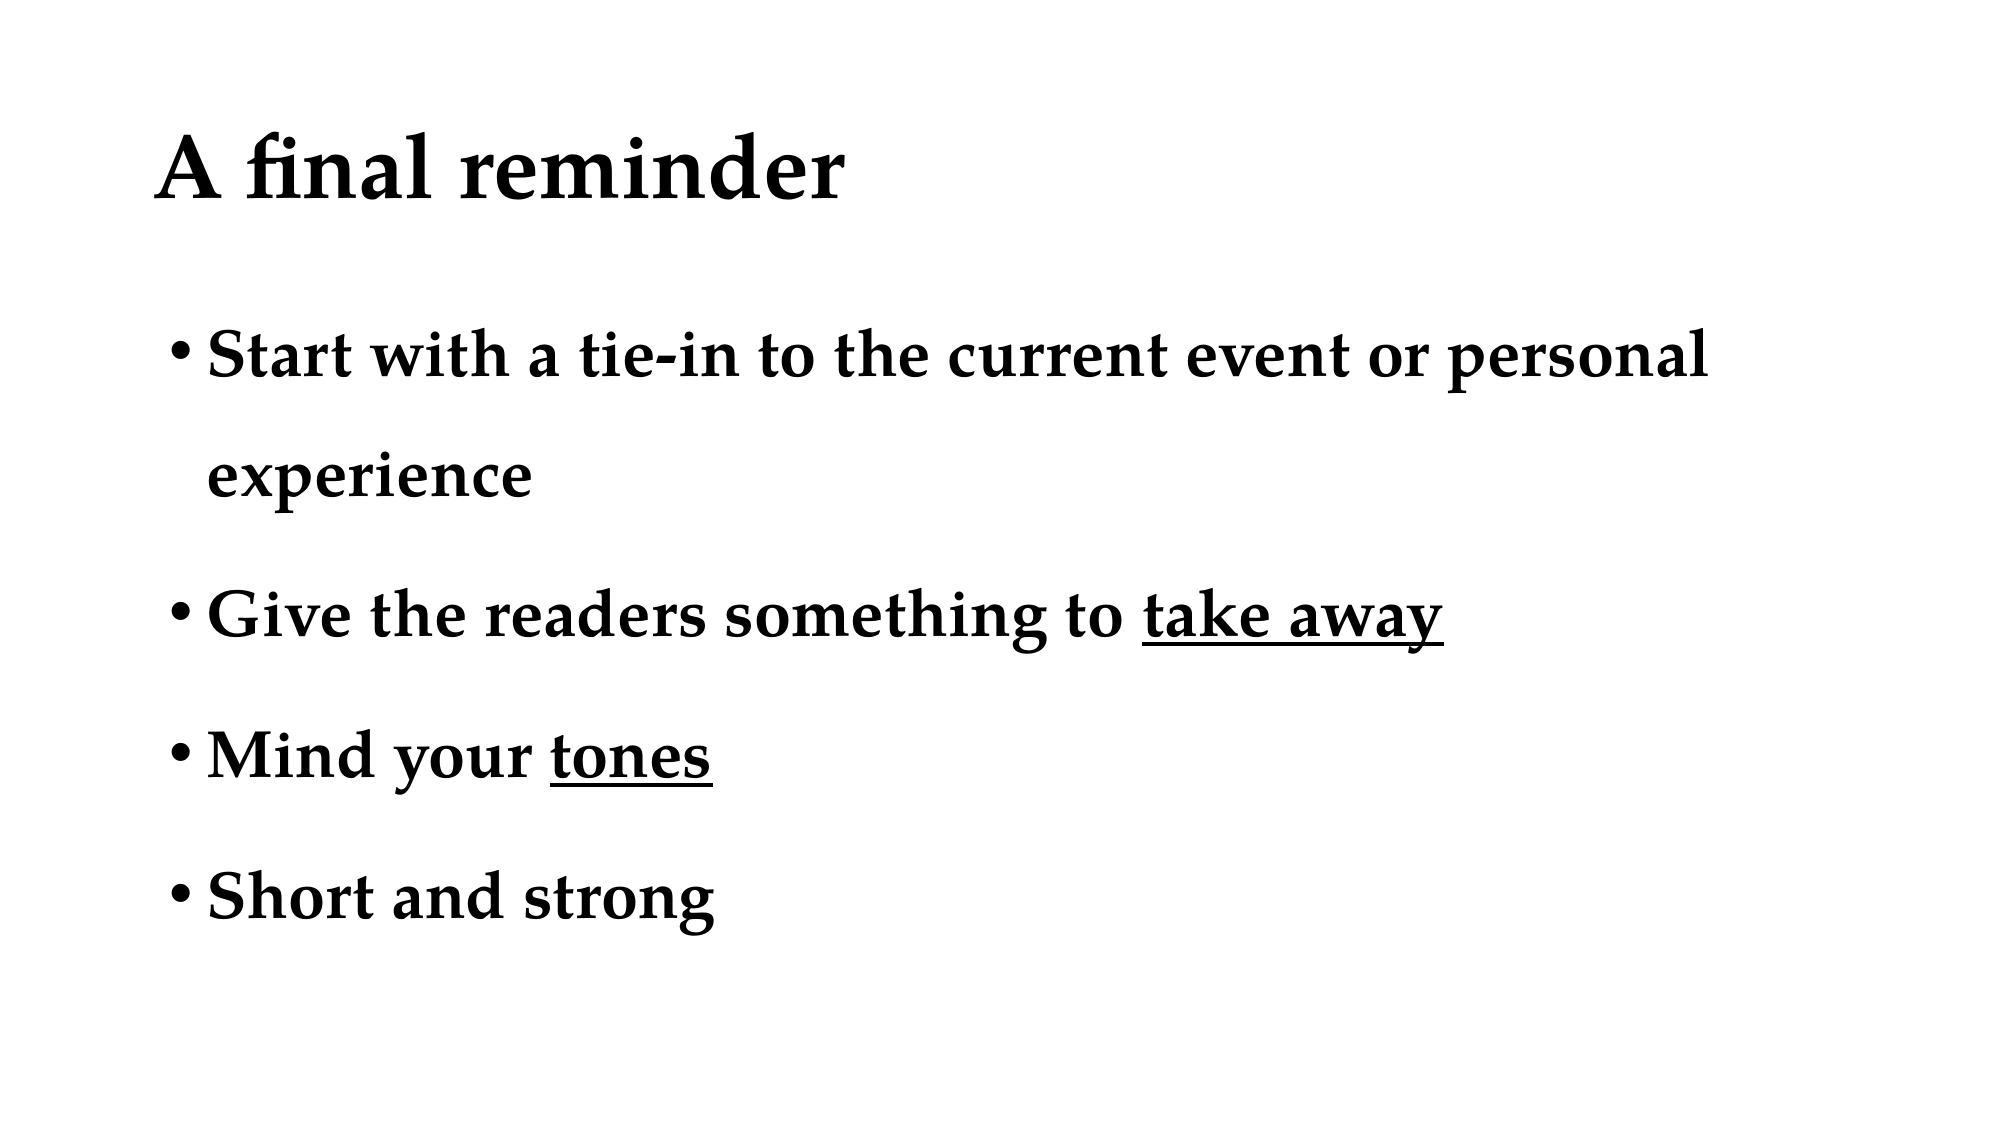

# A final reminder
Start with a tie-in to the current event or personal experience
Give the readers something to take away
Mind your tones
Short and strong